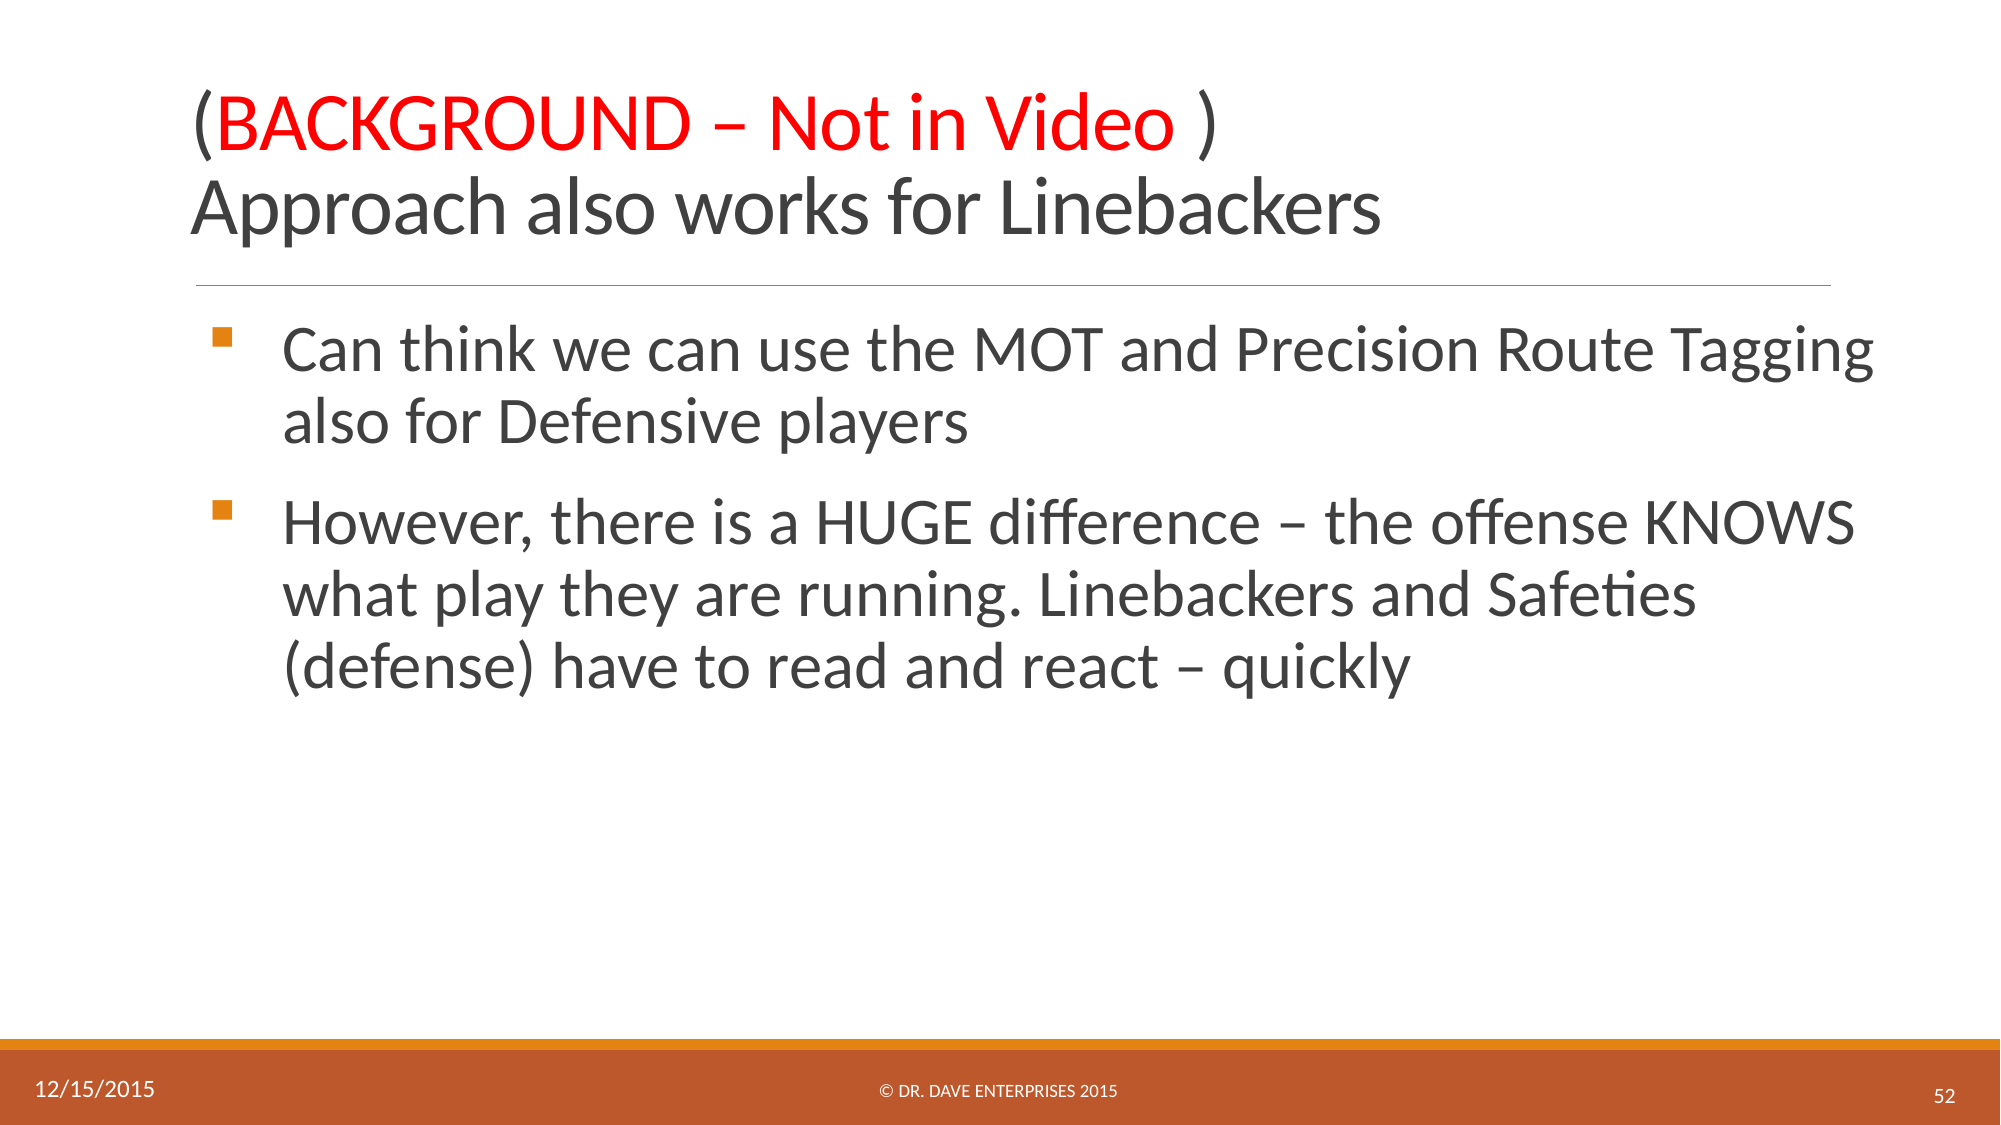

# (BACKGROUND – Not in Video ) Approach also works for Linebackers
Can think we can use the MOT and Precision Route Tagging also for Defensive players
However, there is a HUGE difference – the offense KNOWS what play they are running. Linebackers and Safeties (defense) have to read and react – quickly
© Dr. Dave Enterprises 2015
12/15/2015
52